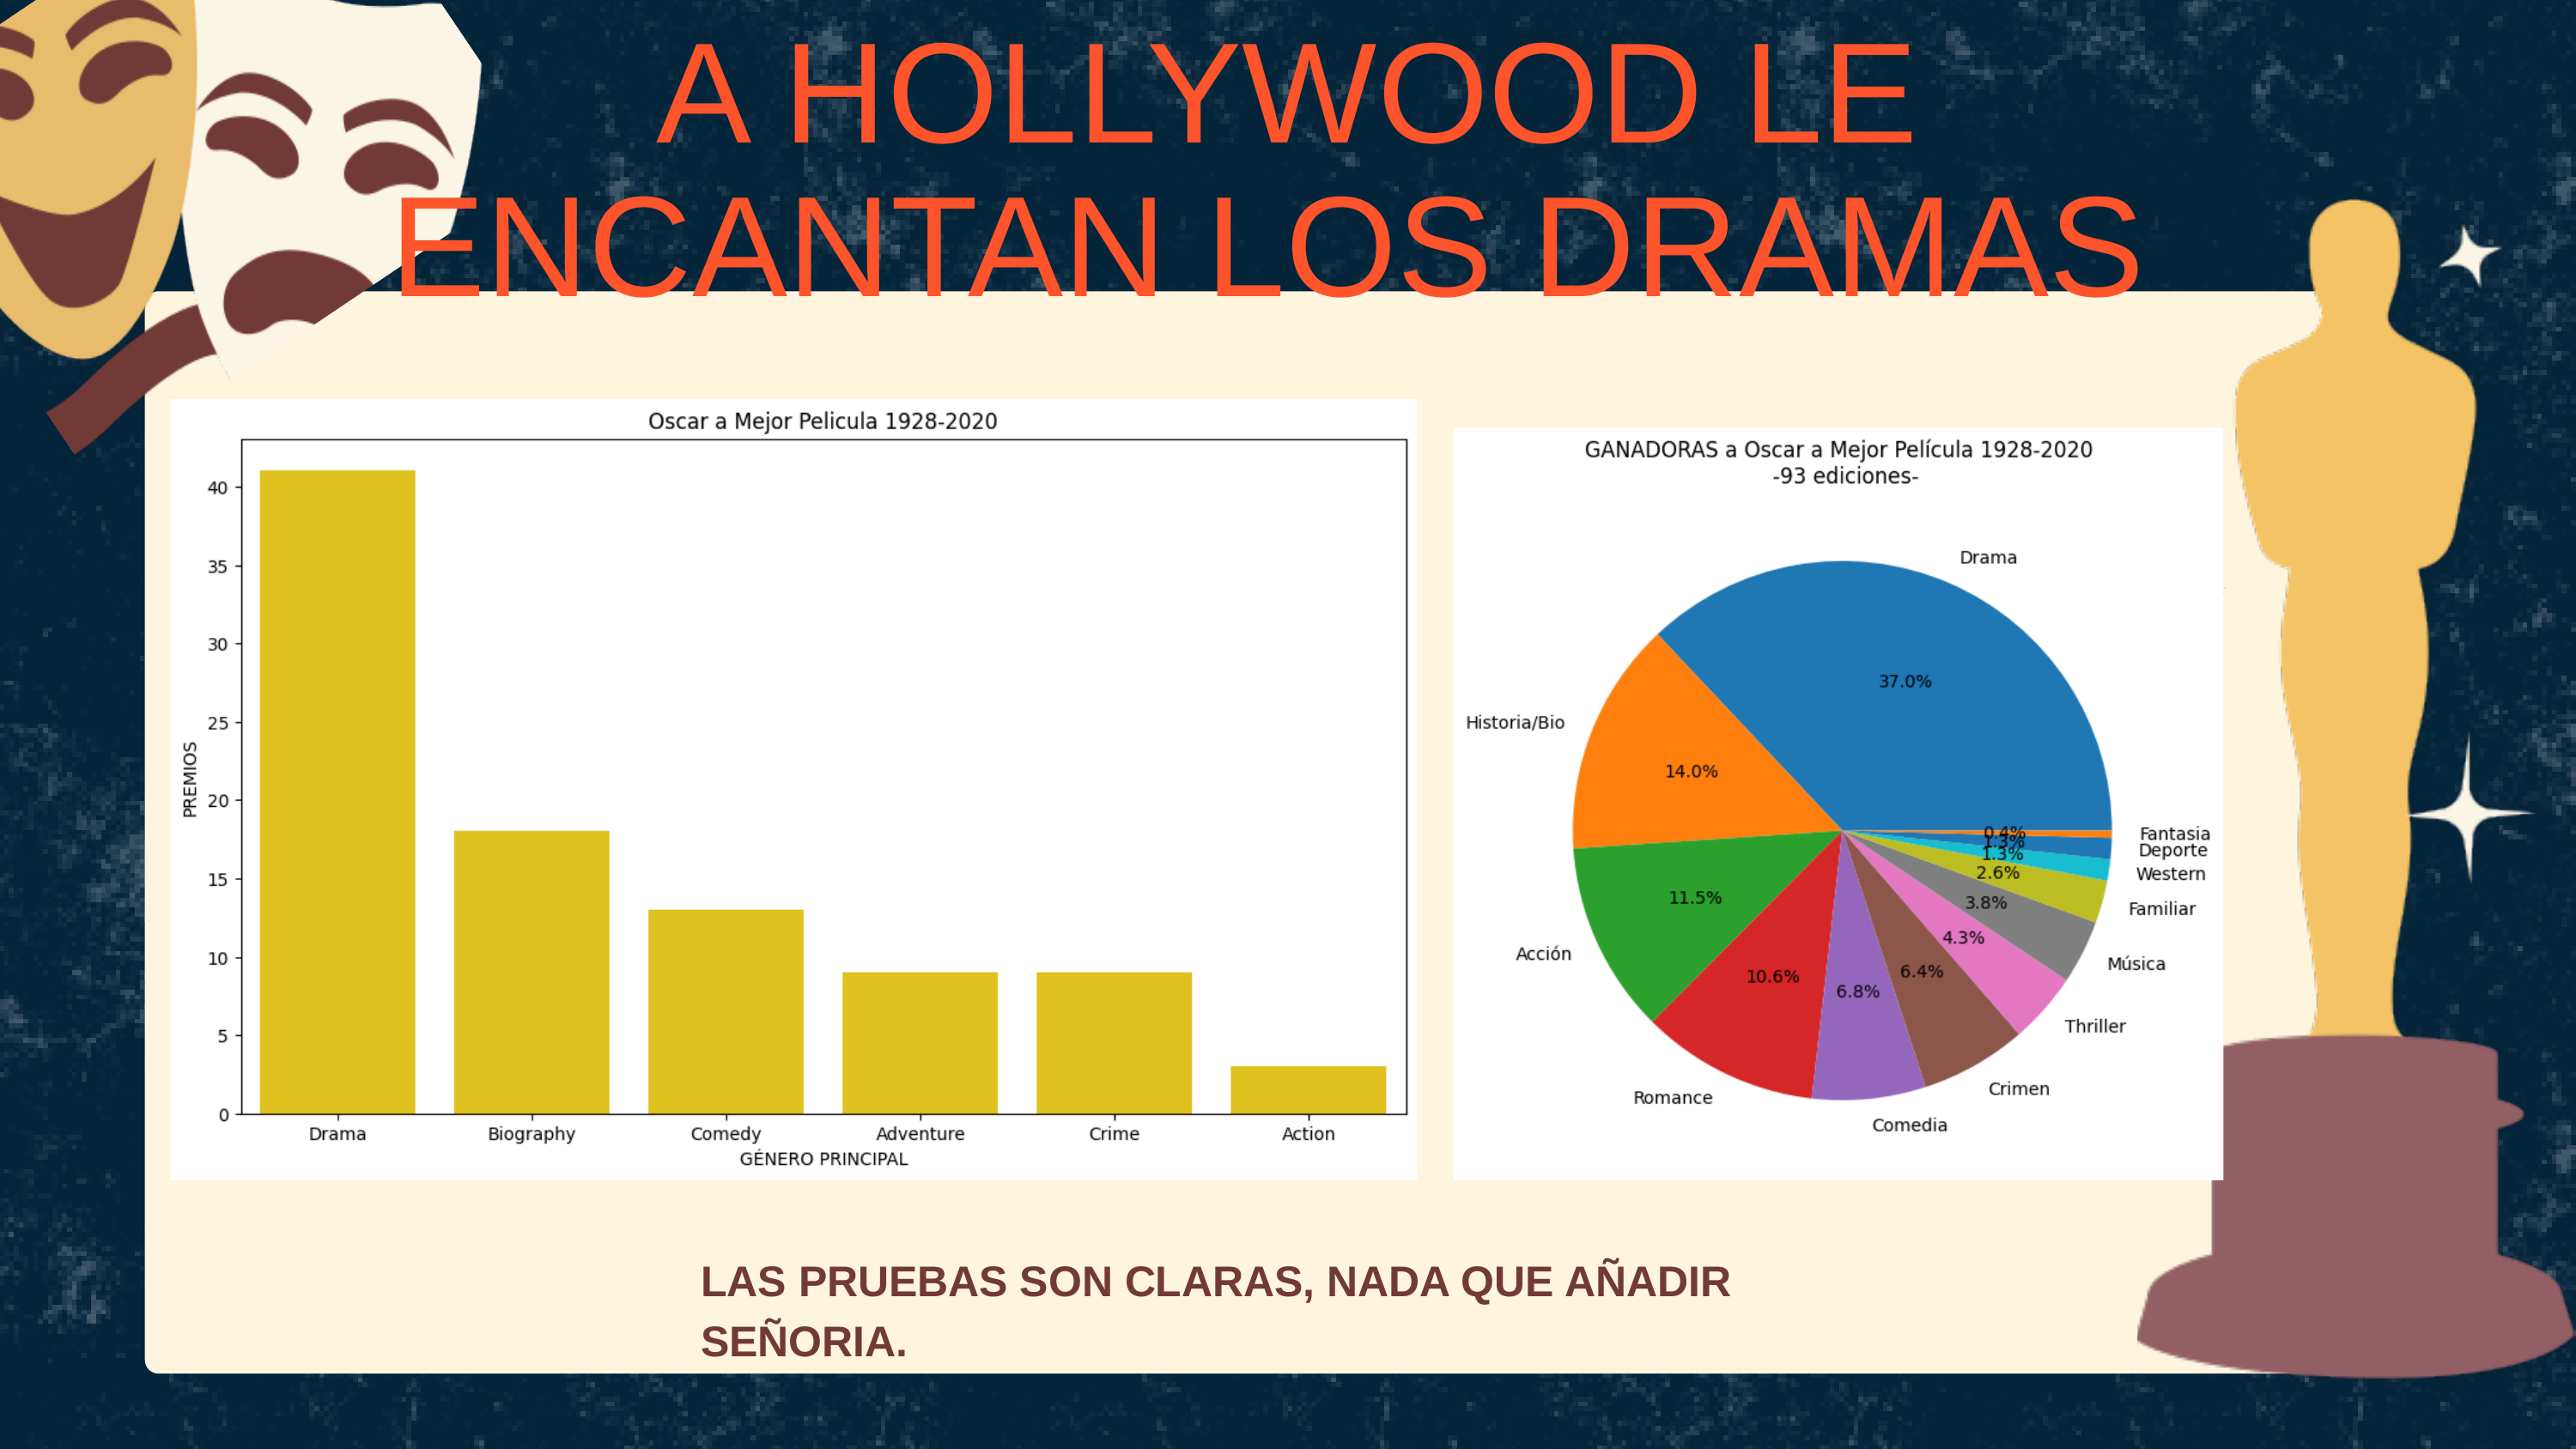

A HOLLYWOOD LE ENCANTAN LOS DRAMAS

LAS PRUEBAS SON CLARAS, NADA QUE AÑADIR SEÑORIA.